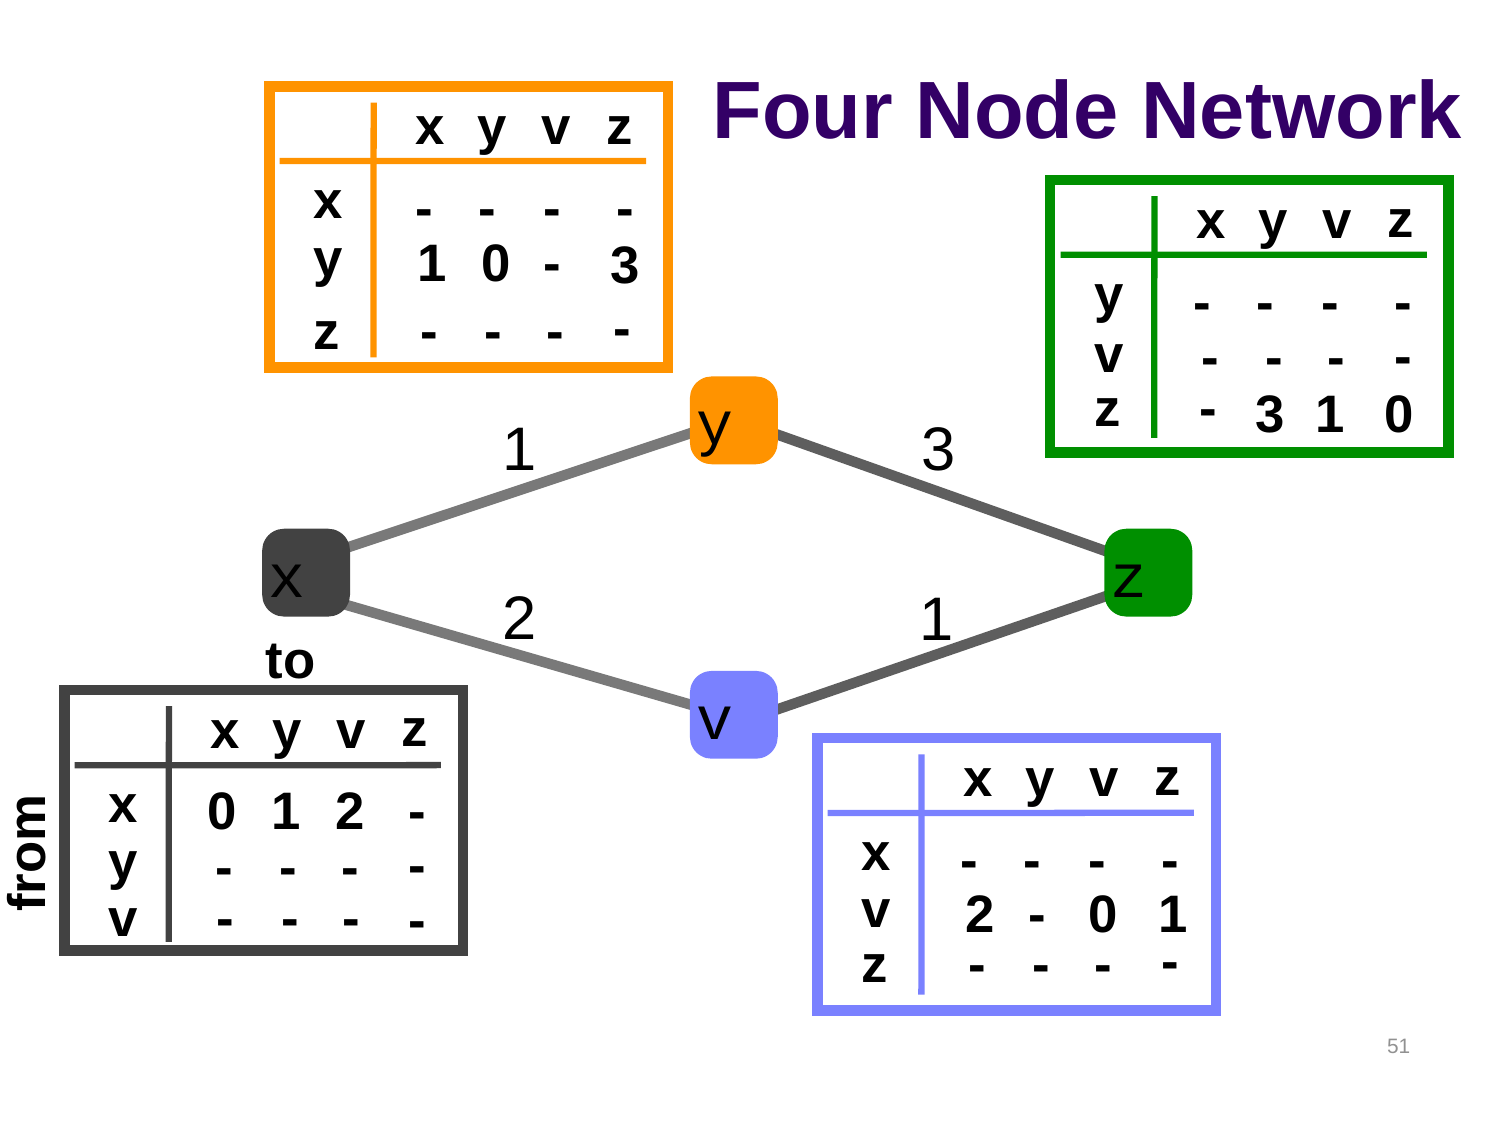

# Four Node Network

x
y
v
z

x

-
-
-
-

z
x
y
v

y
1
0
-
3
y

-
-
-
-
-
z
-
-
-
v
-
-
-
-
z
-
3
1
0
y
1
3

x
z
2
1

to
v

z
x
y
v

z
x
y
v

x

0
1
2
-
from
x

-
-
-
-
y
-
-
-
-
v
2
-
0
1
v
-
-
-
-
-
z
-
-
-
51